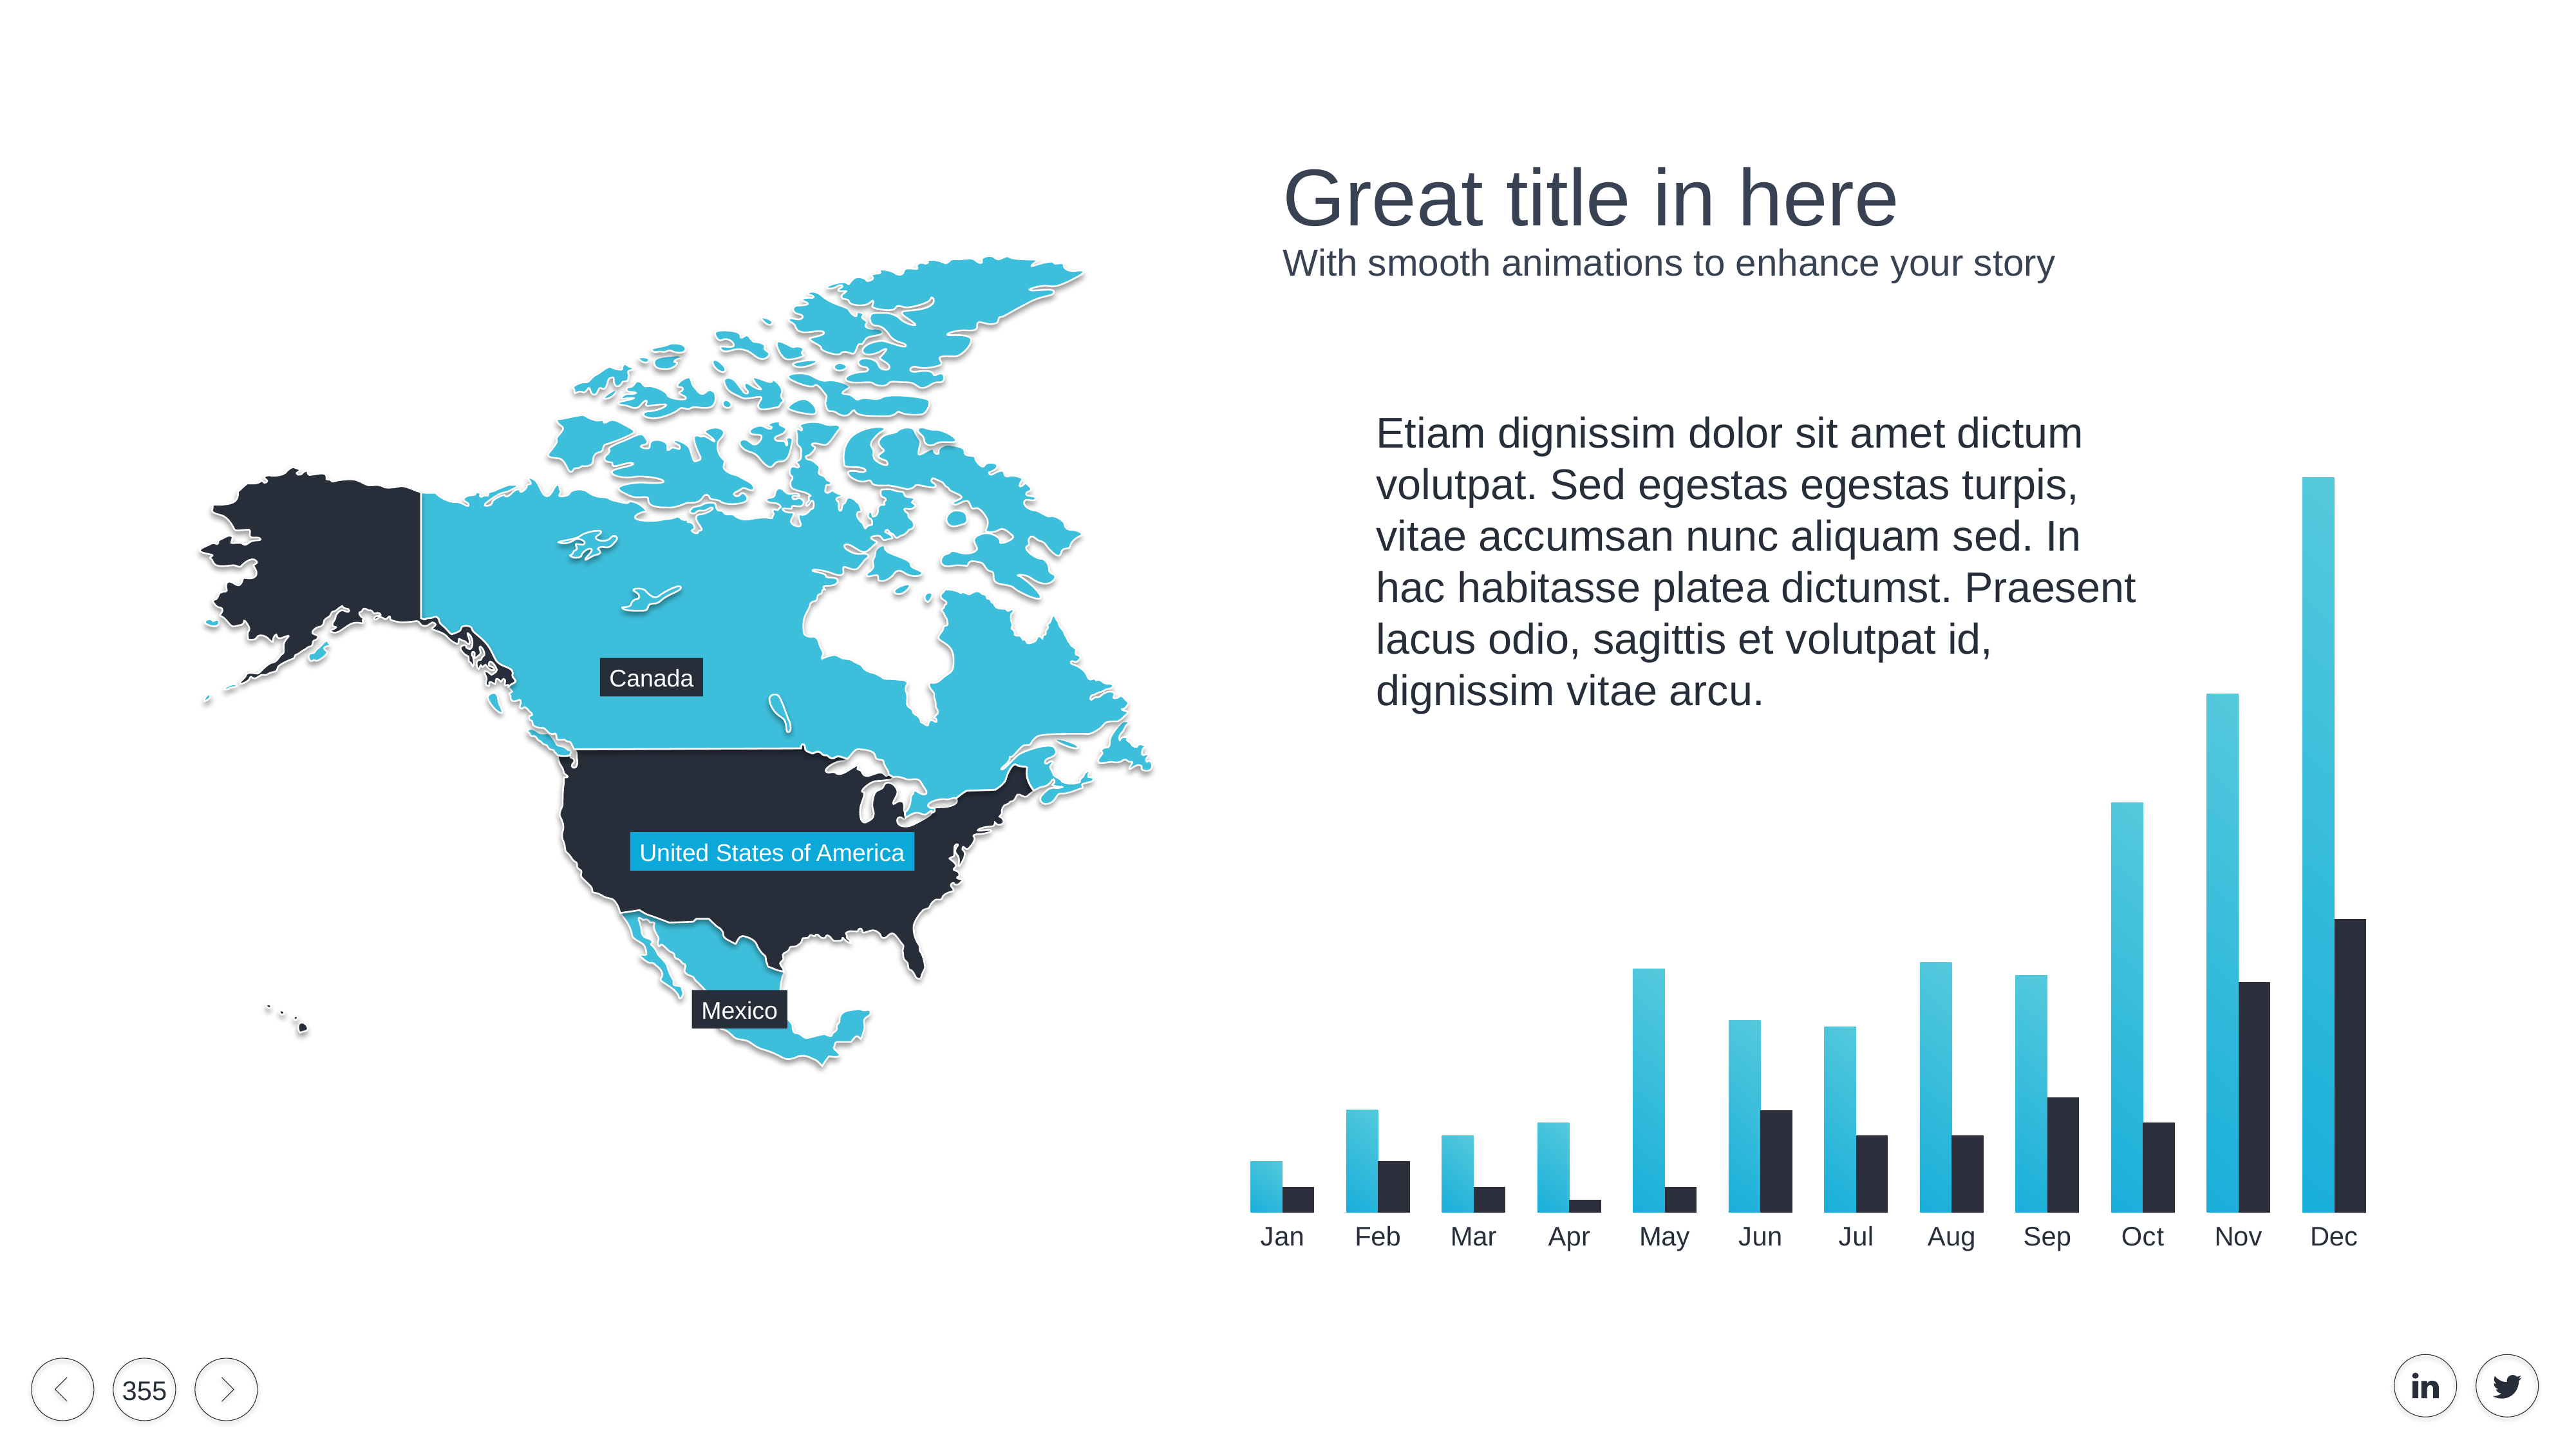

Great title in here
With smooth animations to enhance your story

Etiam dignissim dolor sit amet dictum volutpat. Sed egestas egestas turpis, vitae accumsan nunc aliquam sed. In hac habitasse platea dictumst. Praesent lacus odio, sagittis et volutpat id, dignissim vitae arcu.

### Chart

| Category | Series One | Series Two |
|---|---|---|
| Jan | 40.0 | 20.0 |
| Feb | 80.0 | 40.0 |
| Mar | 60.0 | 20.0 |
| Apr | 70.0 | 10.0 |
| May | 190.0 | 20.0 |
| Jun | 150.0 | 80.0 |
| Jul | 145.0 | 60.0 |
| Aug | 195.0 | 60.0 |
| Sep | 185.0 | 90.0 |
| Oct | 320.0 | 70.0 |
| Nov | 405.0 | 180.0 |
| Dec | 574.0 | 229.0 |

Canada

United States of America

Mexico